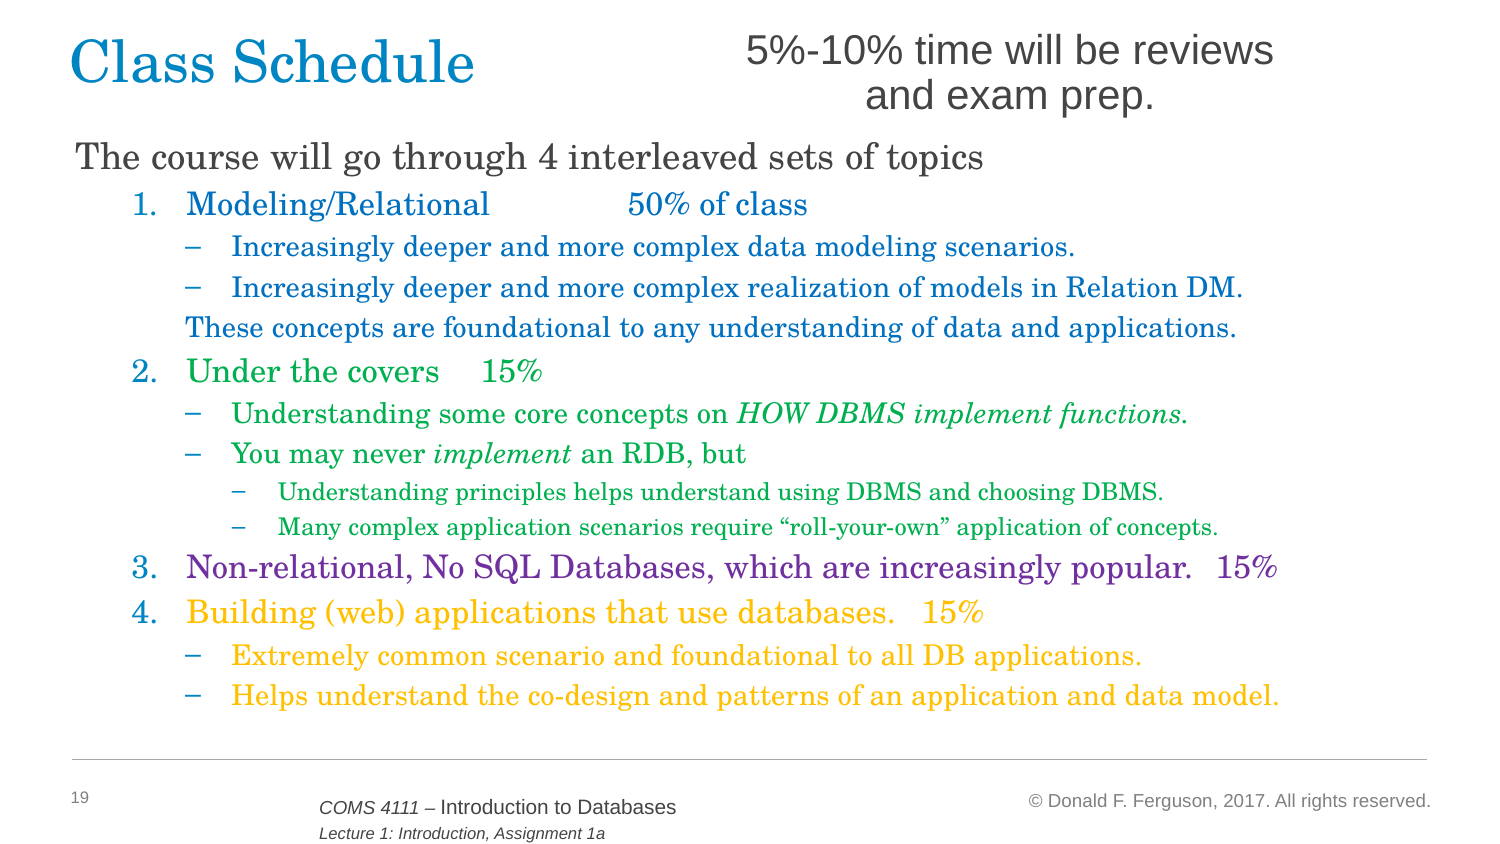

5%-10% time will be reviews
and exam prep.
# Class Schedule
The course will go through 4 interleaved sets of topics
Modeling/Relational						50% of class
Increasingly deeper and more complex data modeling scenarios.
Increasingly deeper and more complex realization of models in Relation DM.
These concepts are foundational to any understanding of data and applications.
Under the covers						15%
Understanding some core concepts on HOW DBMS implement functions.
You may never implement an RDB, but
Understanding principles helps understand using DBMS and choosing DBMS.
Many complex application scenarios require “roll-your-own” application of concepts.
Non-relational, No SQL Databases, which are increasingly popular.	15%
Building (web) applications that use databases.			15%
Extremely common scenario and foundational to all DB applications.
Helps understand the co-design and patterns of an application and data model.